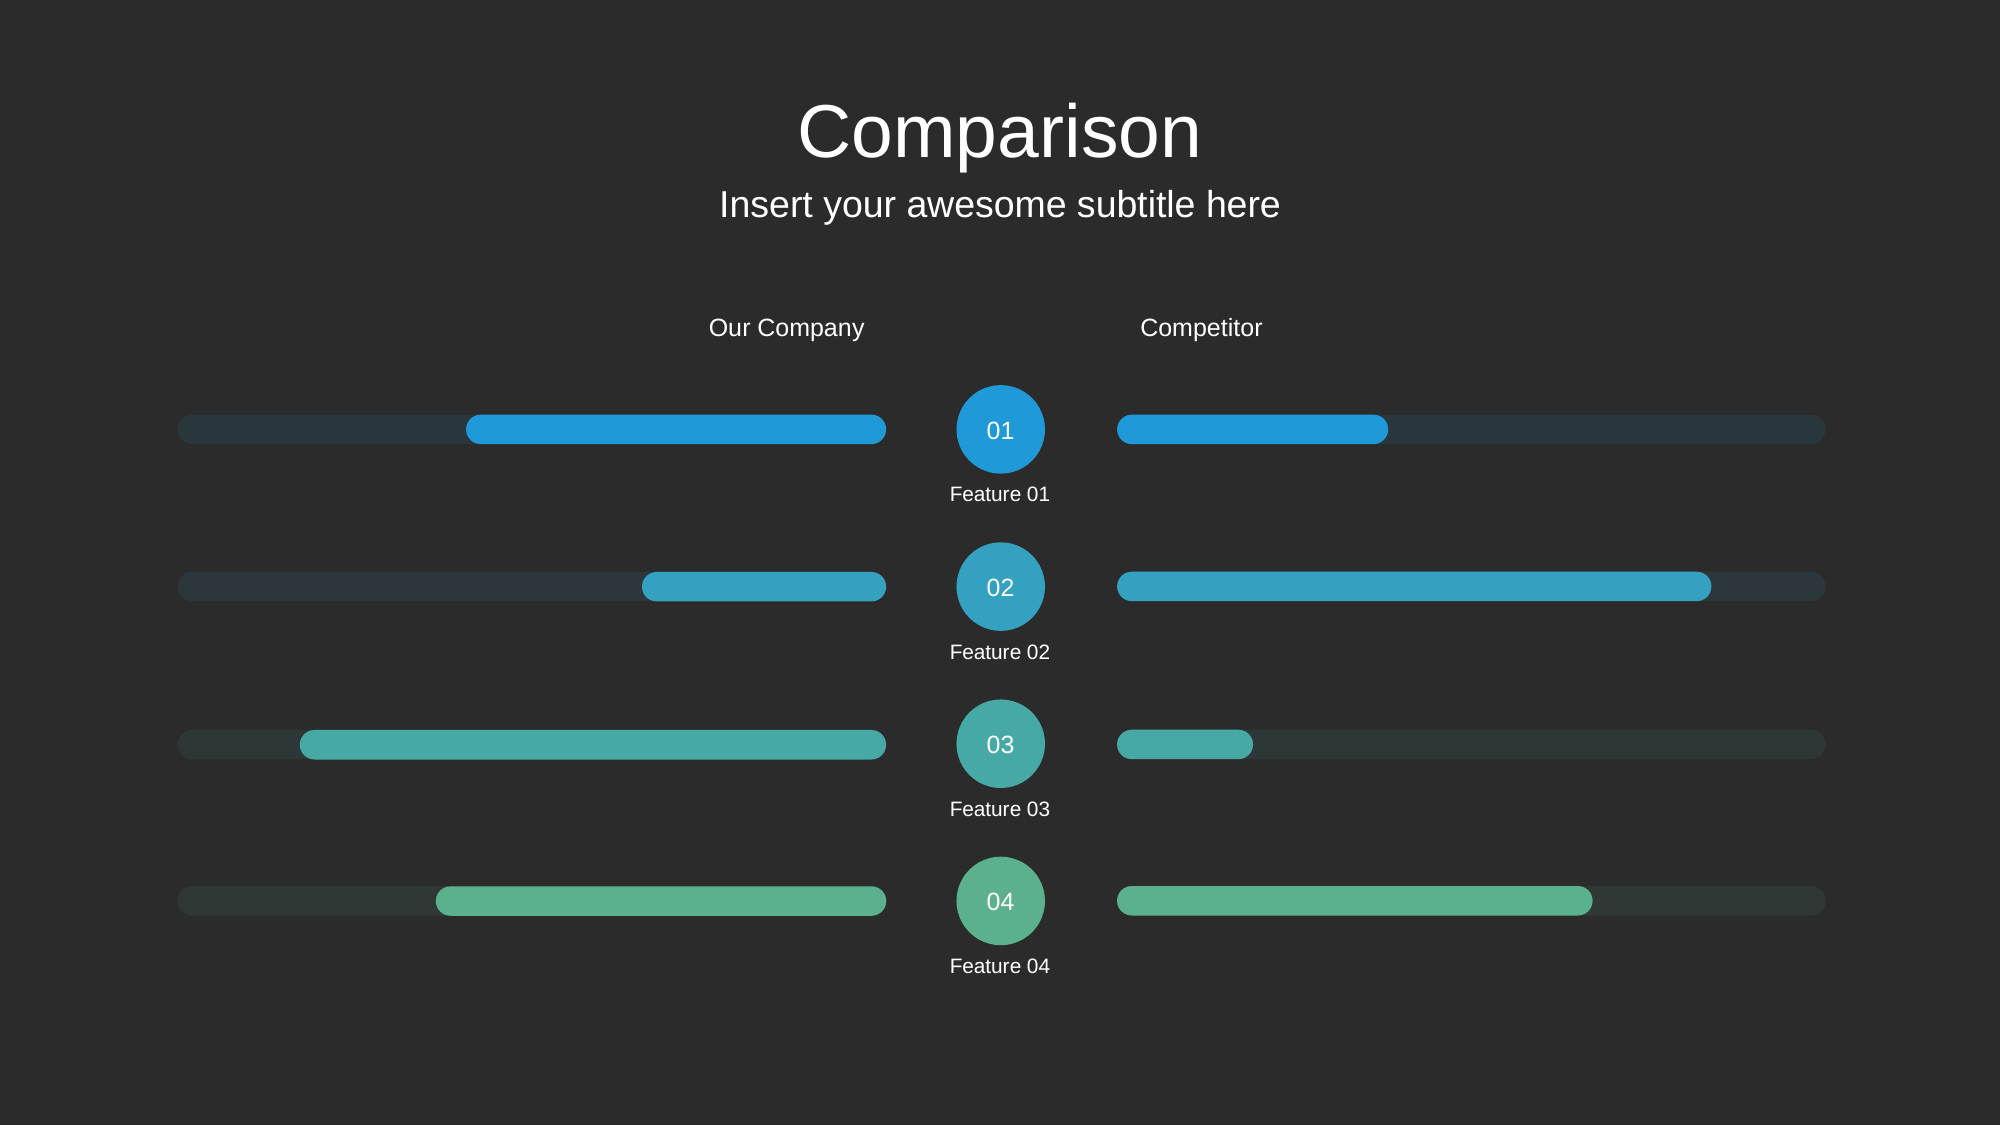

# Comparison
Insert your awesome subtitle here
Our Company
Competitor
01

Feature 01
02

Feature 02
03

Feature 03
04

Feature 04